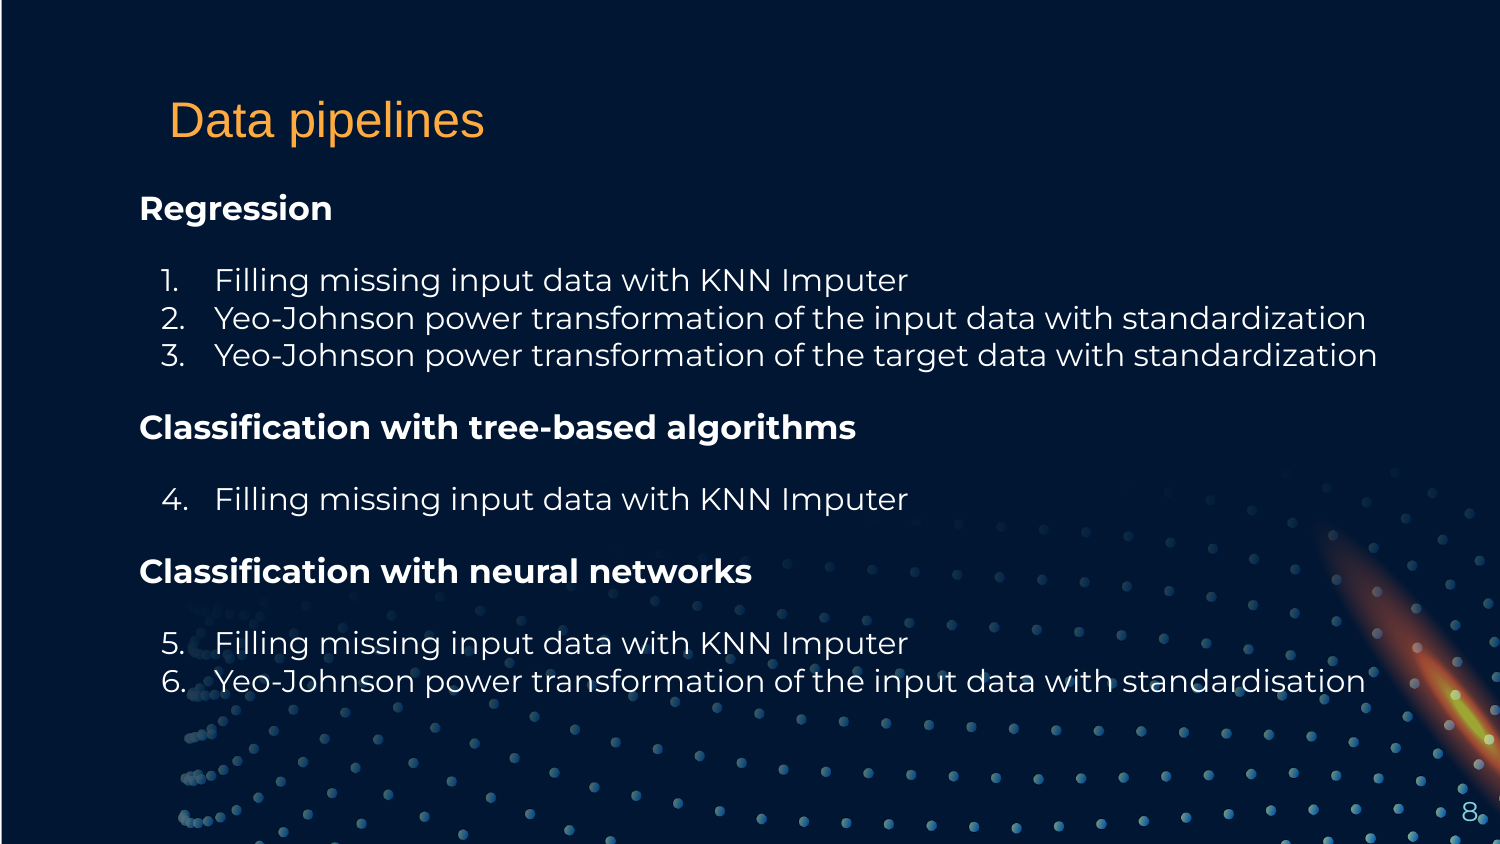

# Data pipelines
Regression
Filling missing input data with KNN Imputer
Yeo-Johnson power transformation of the input data with standardization
Yeo-Johnson power transformation of the target data with standardization
Classification with tree-based algorithms
Filling missing input data with KNN Imputer
Classification with neural networks
Filling missing input data with KNN Imputer
Yeo-Johnson power transformation of the input data with standardisation
8